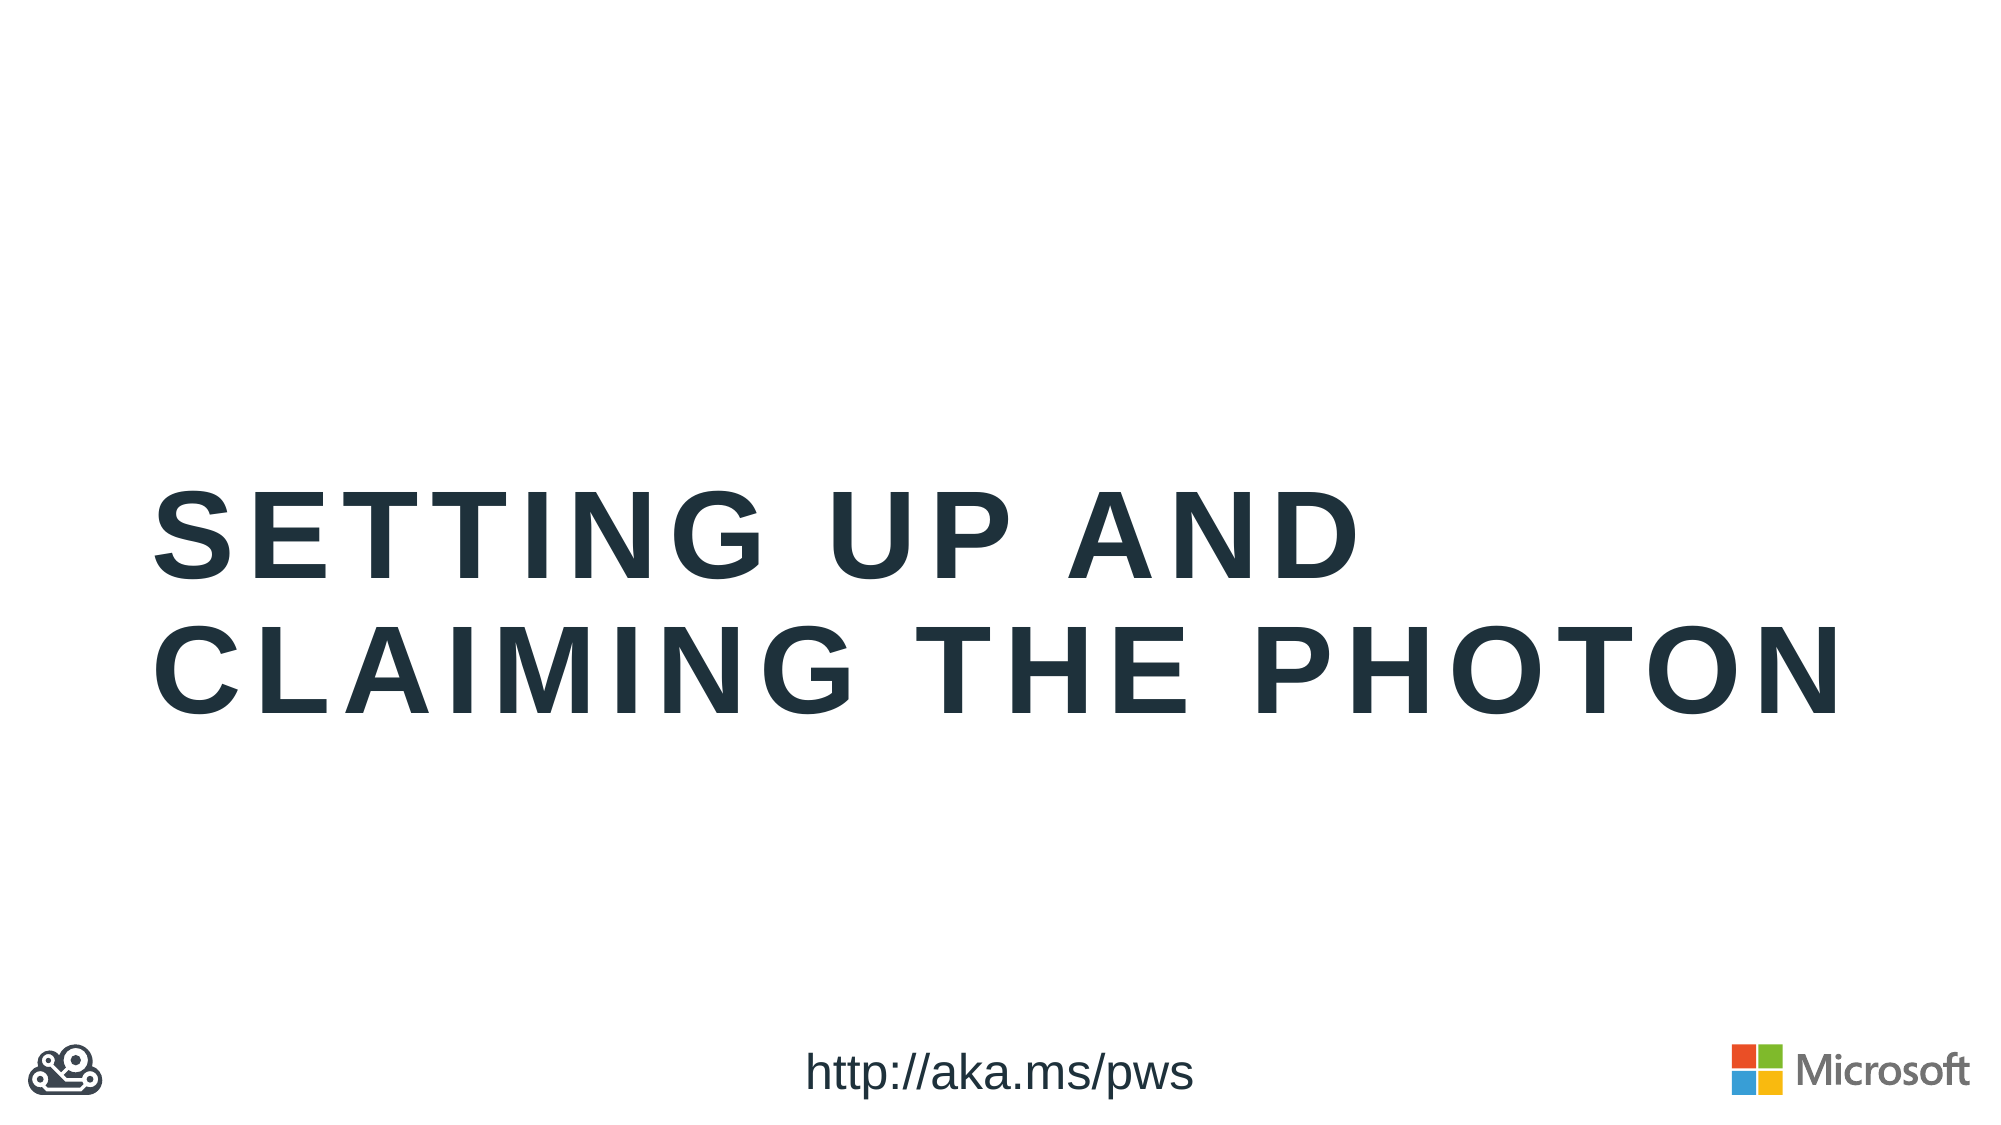

# Setting up and claiming the photon